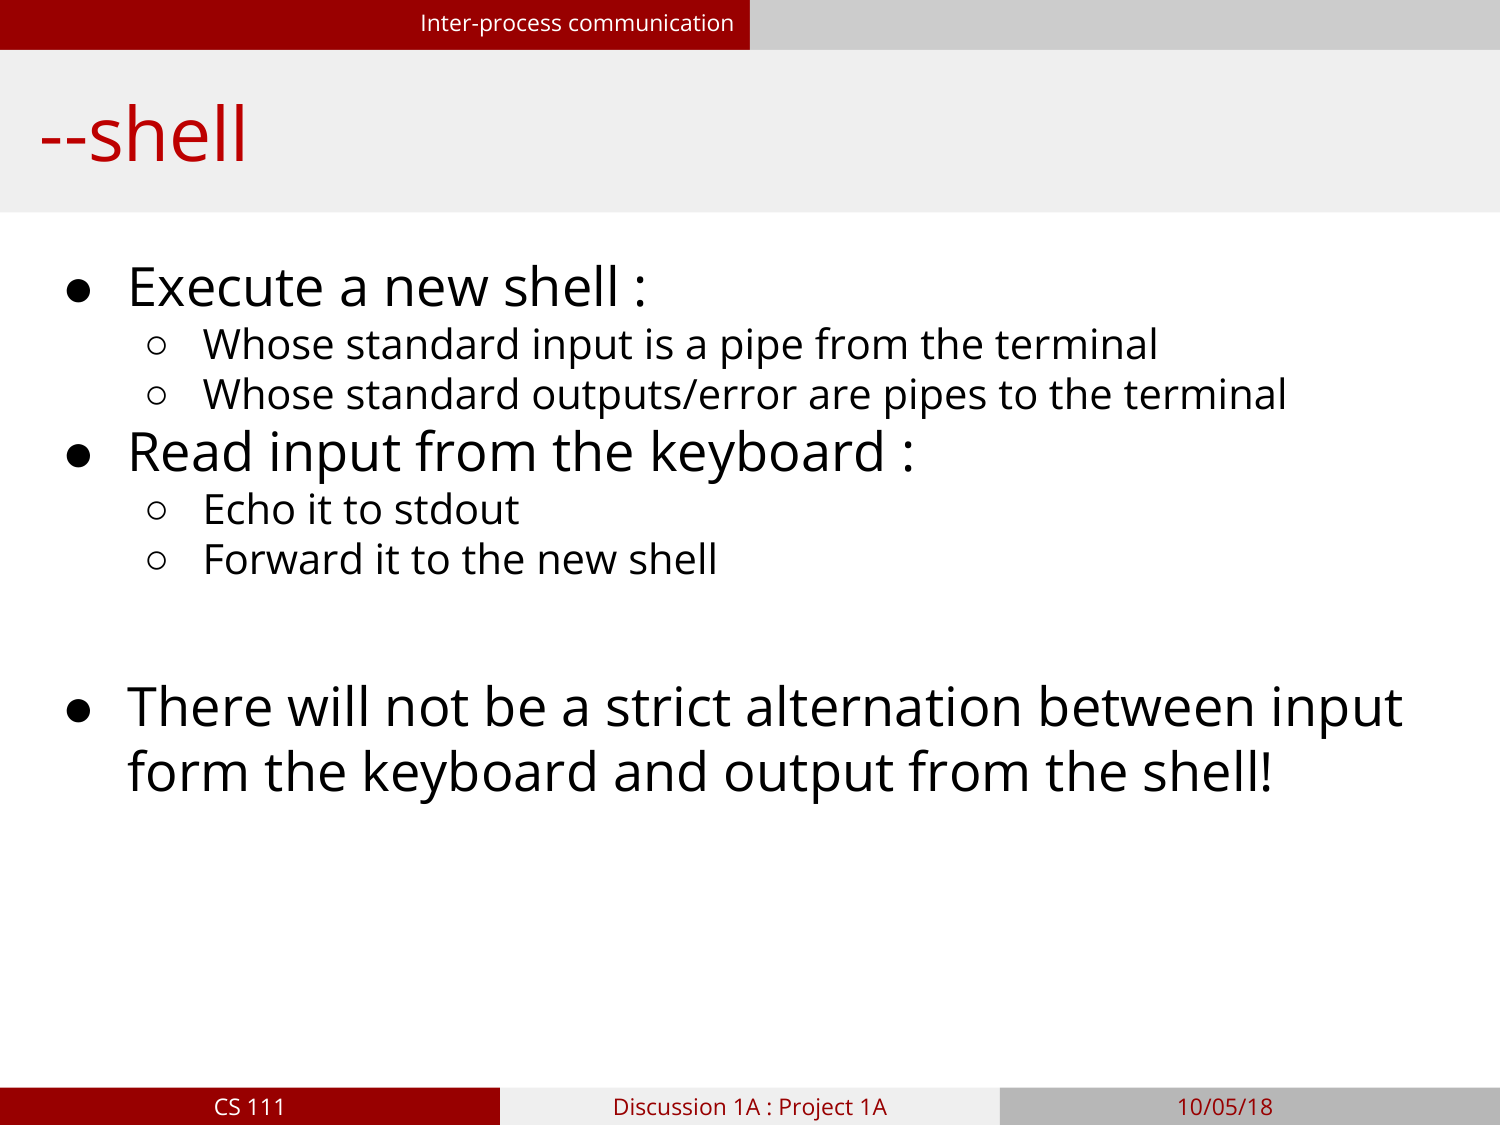

Inter-process communication
# --shell
Execute a new shell :
Whose standard input is a pipe from the terminal
Whose standard outputs/error are pipes to the terminal
Read input from the keyboard :
Echo it to stdout
Forward it to the new shell

There will not be a strict alternation between input form the keyboard and output from the shell!